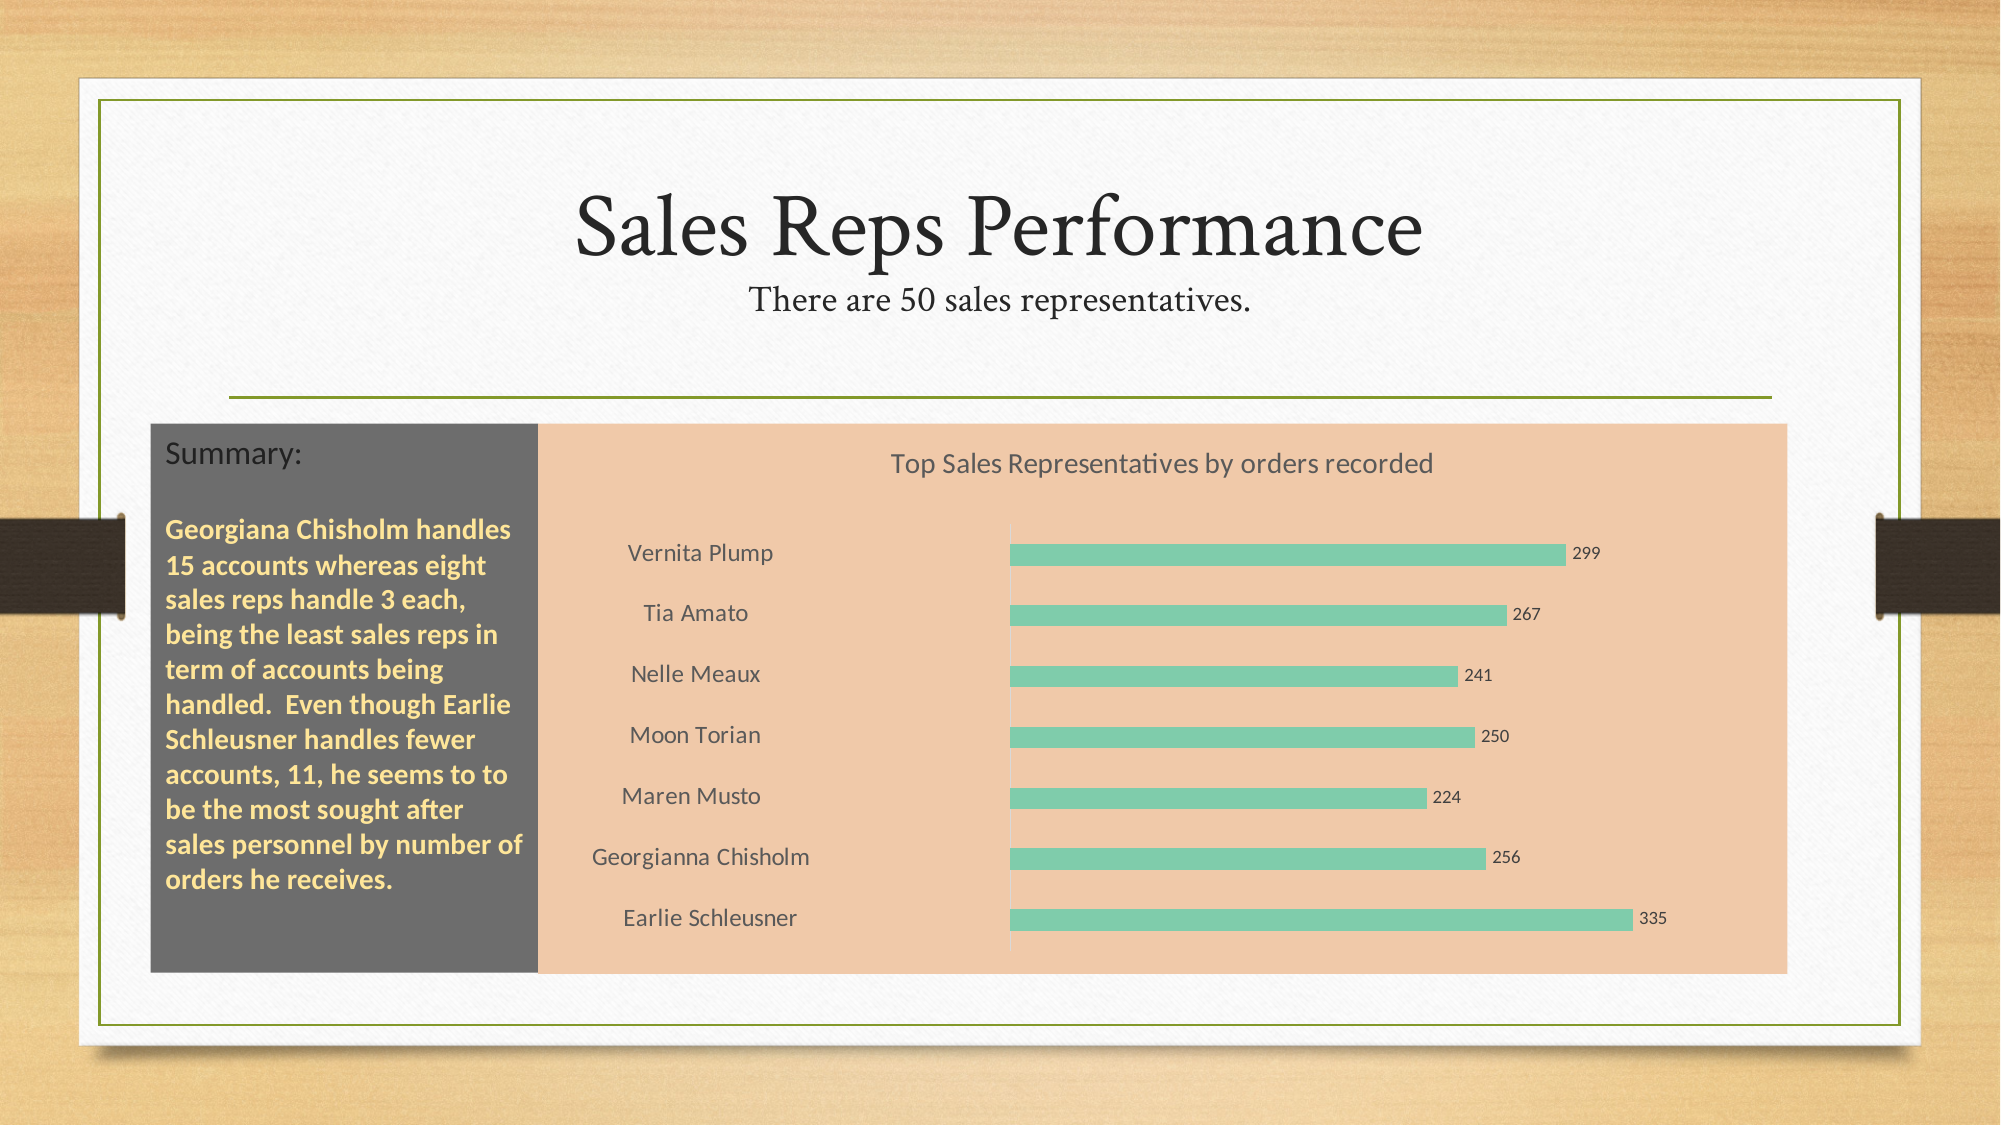

# Sales Reps Performance There are 50 sales representatives.
Summary:

Georgiana Chisholm handles 15 accounts whereas eight sales reps handle 3 each, being the least sales reps in term of accounts being handled.  Even though Earlie Schleusner handles fewer accounts, 11, he seems to to be the most sought after sales personnel by number of orders he receives.

### Chart: Top Sales Representatives by orders recorded

| Category | Total |
|---|---|
| Earlie Schleusner                                  | 335.0 |
| Georgianna Chisholm                                | 256.0 |
| Maren Musto                                        | 224.0 |
| Moon Torian                                        | 250.0 |
| Nelle Meaux                                        | 241.0 |
| Tia Amato                                          | 267.0 |
| Vernita Plump                                      | 299.0 |